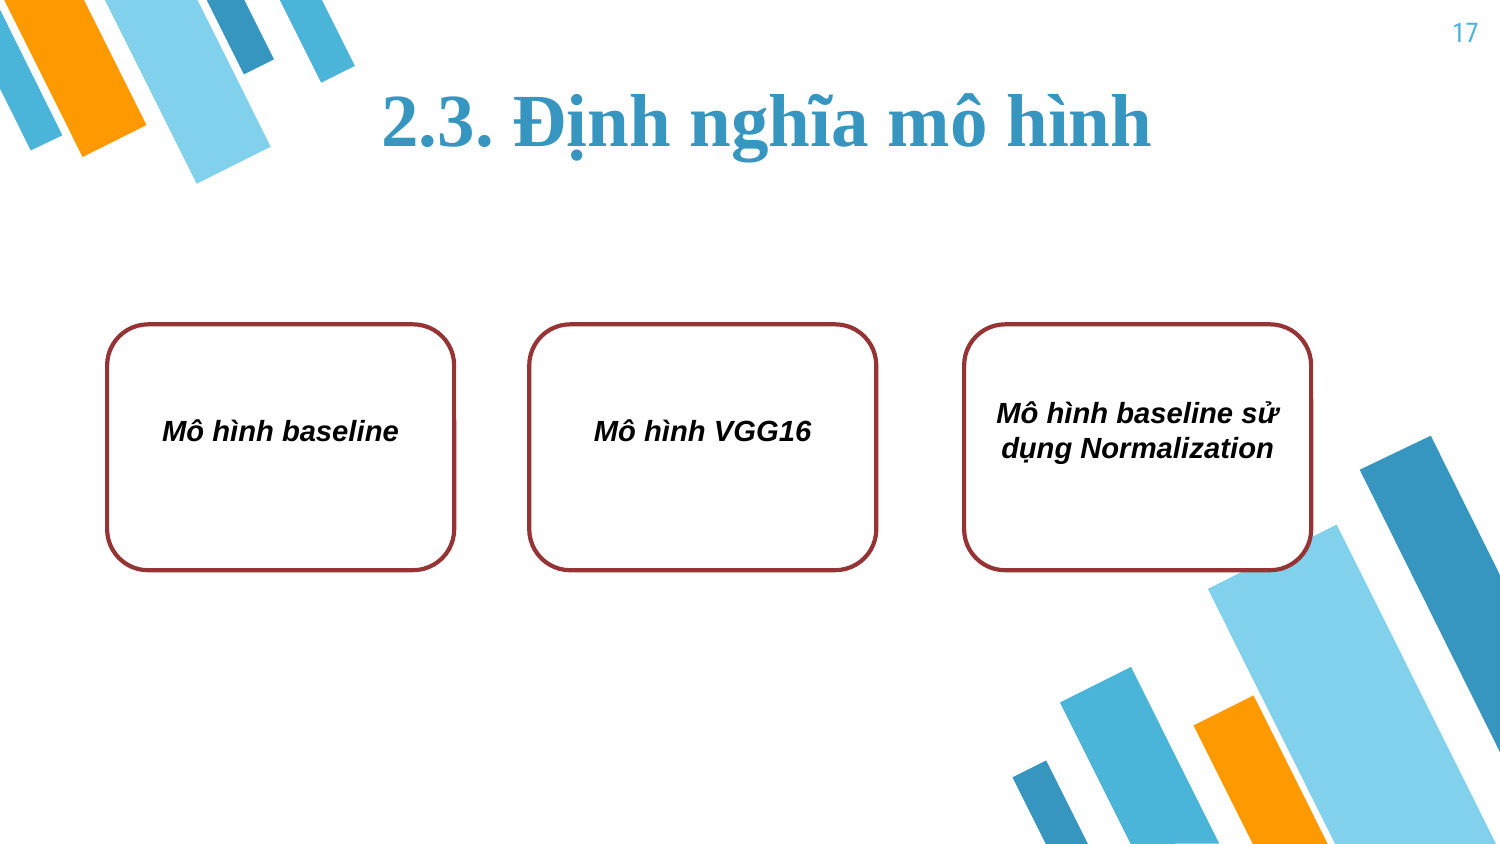

17
# 2.3. Định nghĩa mô hình
Mô hình VGG16

Mô hình baseline sử dụng Normalization

Mô hình baseline